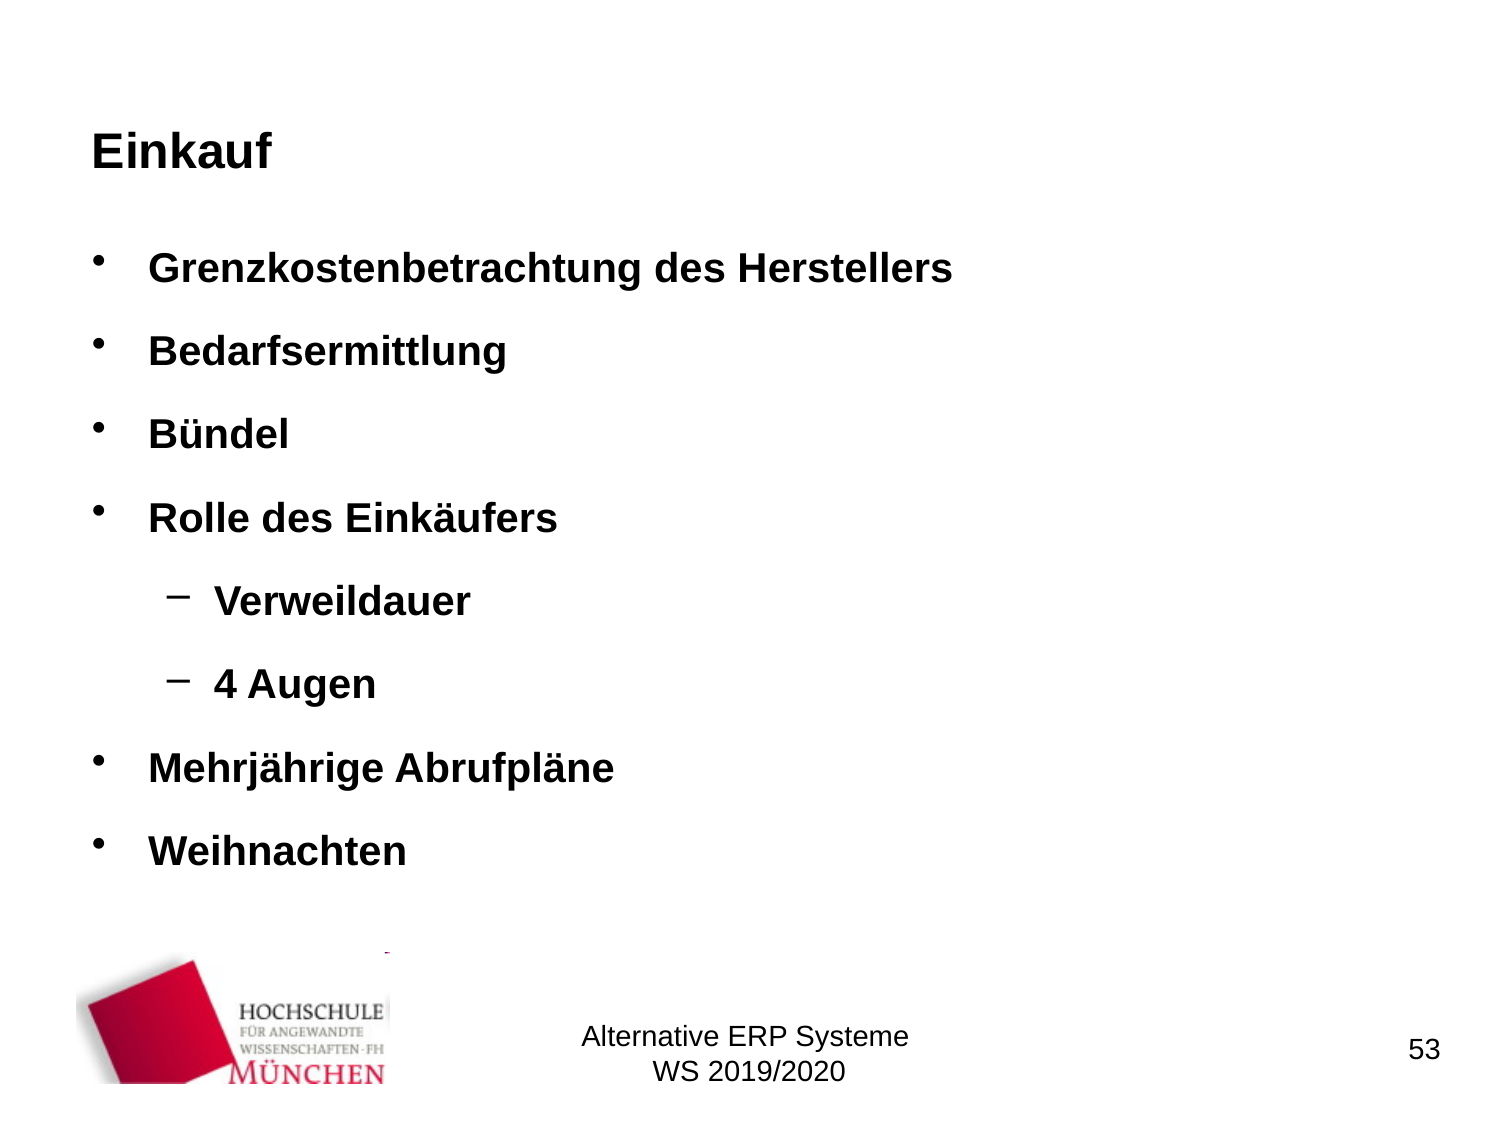

# Einkauf
Grenzkostenbetrachtung des Herstellers
Bedarfsermittlung
Bündel
Rolle des Einkäufers
Verweildauer
4 Augen
Mehrjährige Abrufpläne
Weihnachten
Alternative ERP Systeme
WS 2019/2020
53